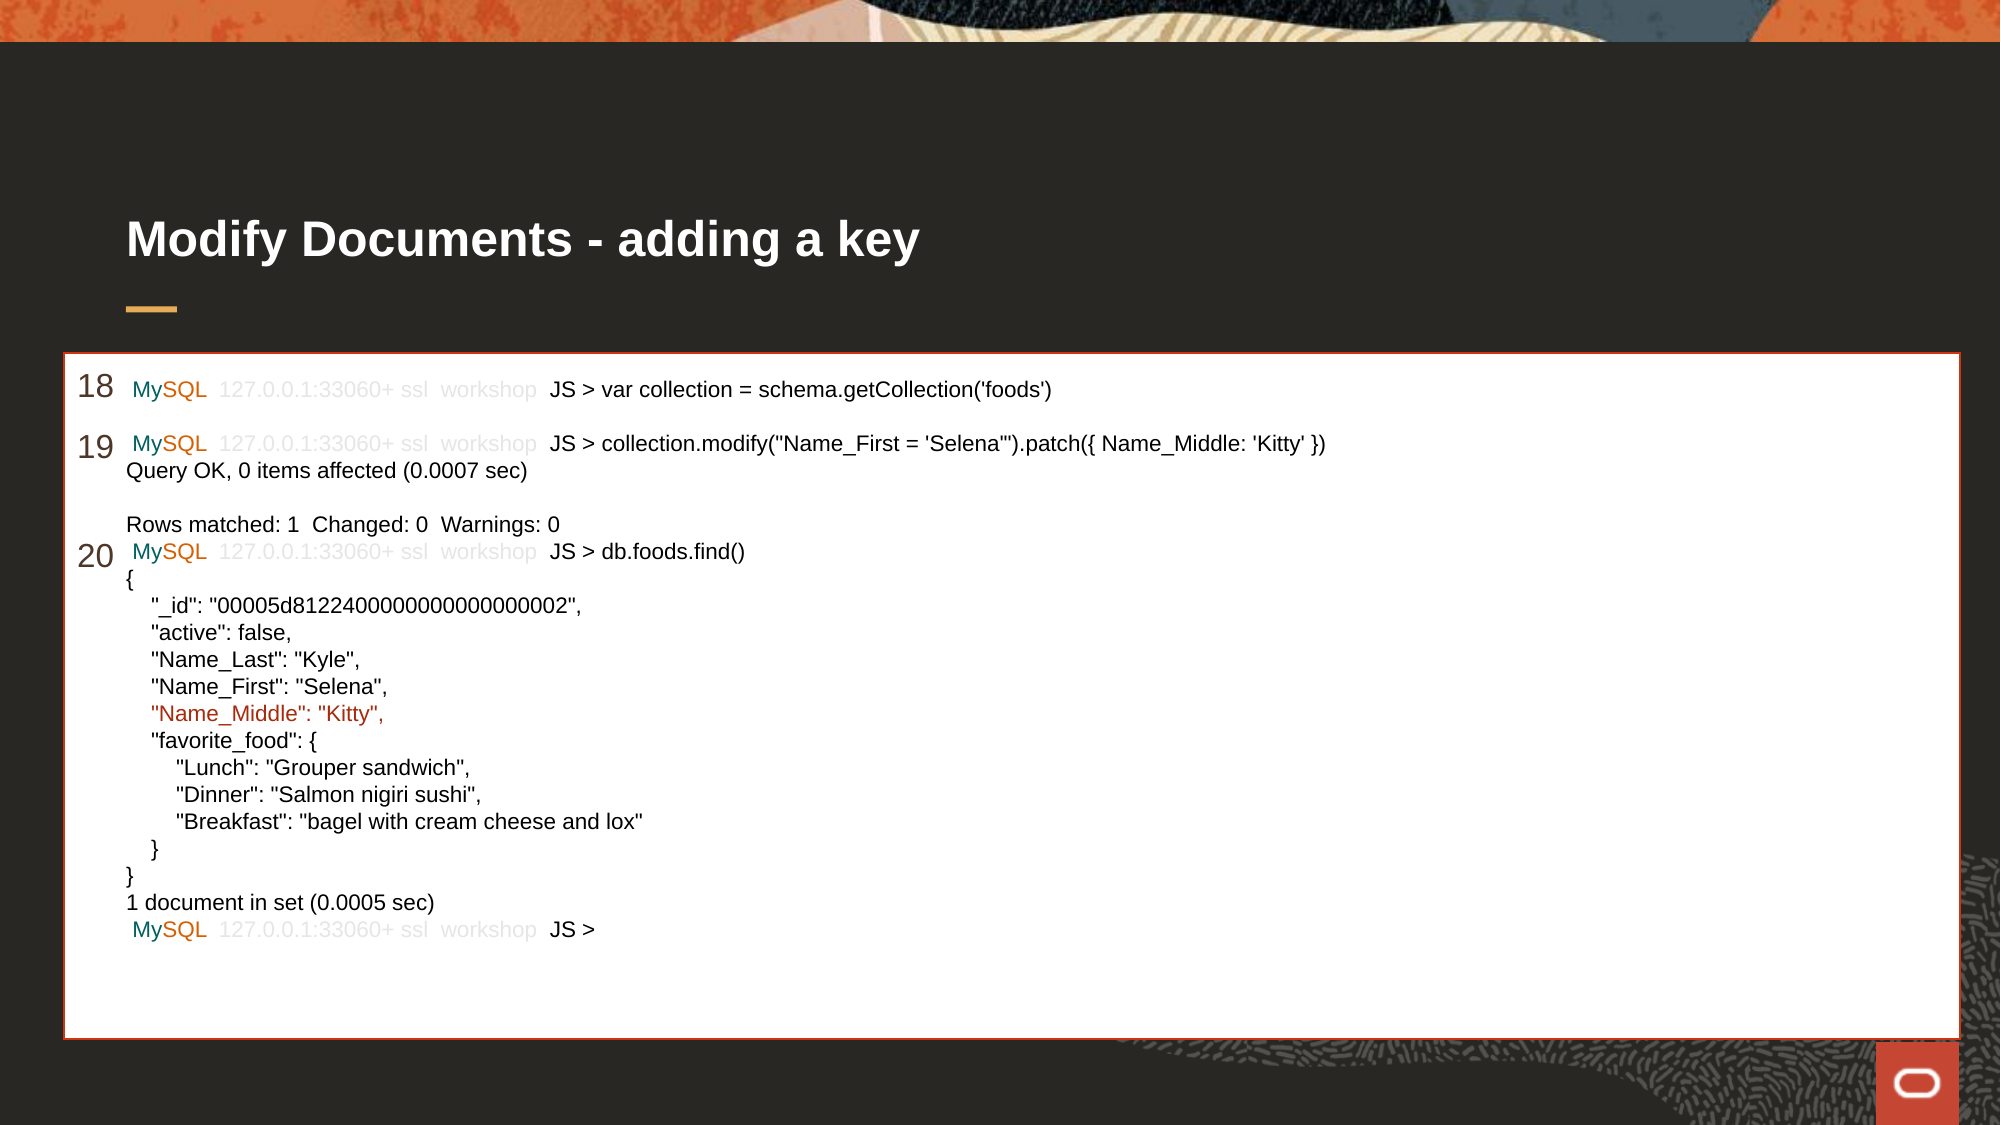

Add this line before 14
var schema = session.getSchema('workshop')
# Modify Documents - adding a key

18
19

20

 MySQL  127.0.0.1:33060+ ssl  workshop  JS > var collection = schema.getCollection('foods')

 MySQL  127.0.0.1:33060+ ssl  workshop  JS > collection.modify("Name_First = 'Selena'").patch({ Name_Middle: 'Kitty' })
Query OK, 0 items affected (0.0007 sec)

Rows matched: 1  Changed: 0  Warnings: 0
 MySQL  127.0.0.1:33060+ ssl  workshop  JS > db.foods.find()
{
    "_id": "00005d8122400000000000000002",
    "active": false,
    "Name_Last": "Kyle",
    "Name_First": "Selena",
    "Name_Middle": "Kitty",
    "favorite_food": {
        "Lunch": "Grouper sandwich",
        "Dinner": "Salmon nigiri sushi",
        "Breakfast": "bagel with cream cheese and lox"
    }
}
1 document in set (0.0005 sec)
 MySQL  127.0.0.1:33060+ ssl  workshop  JS >

66
Add this line at 17
db.foods.find("Name_First='Dana'")